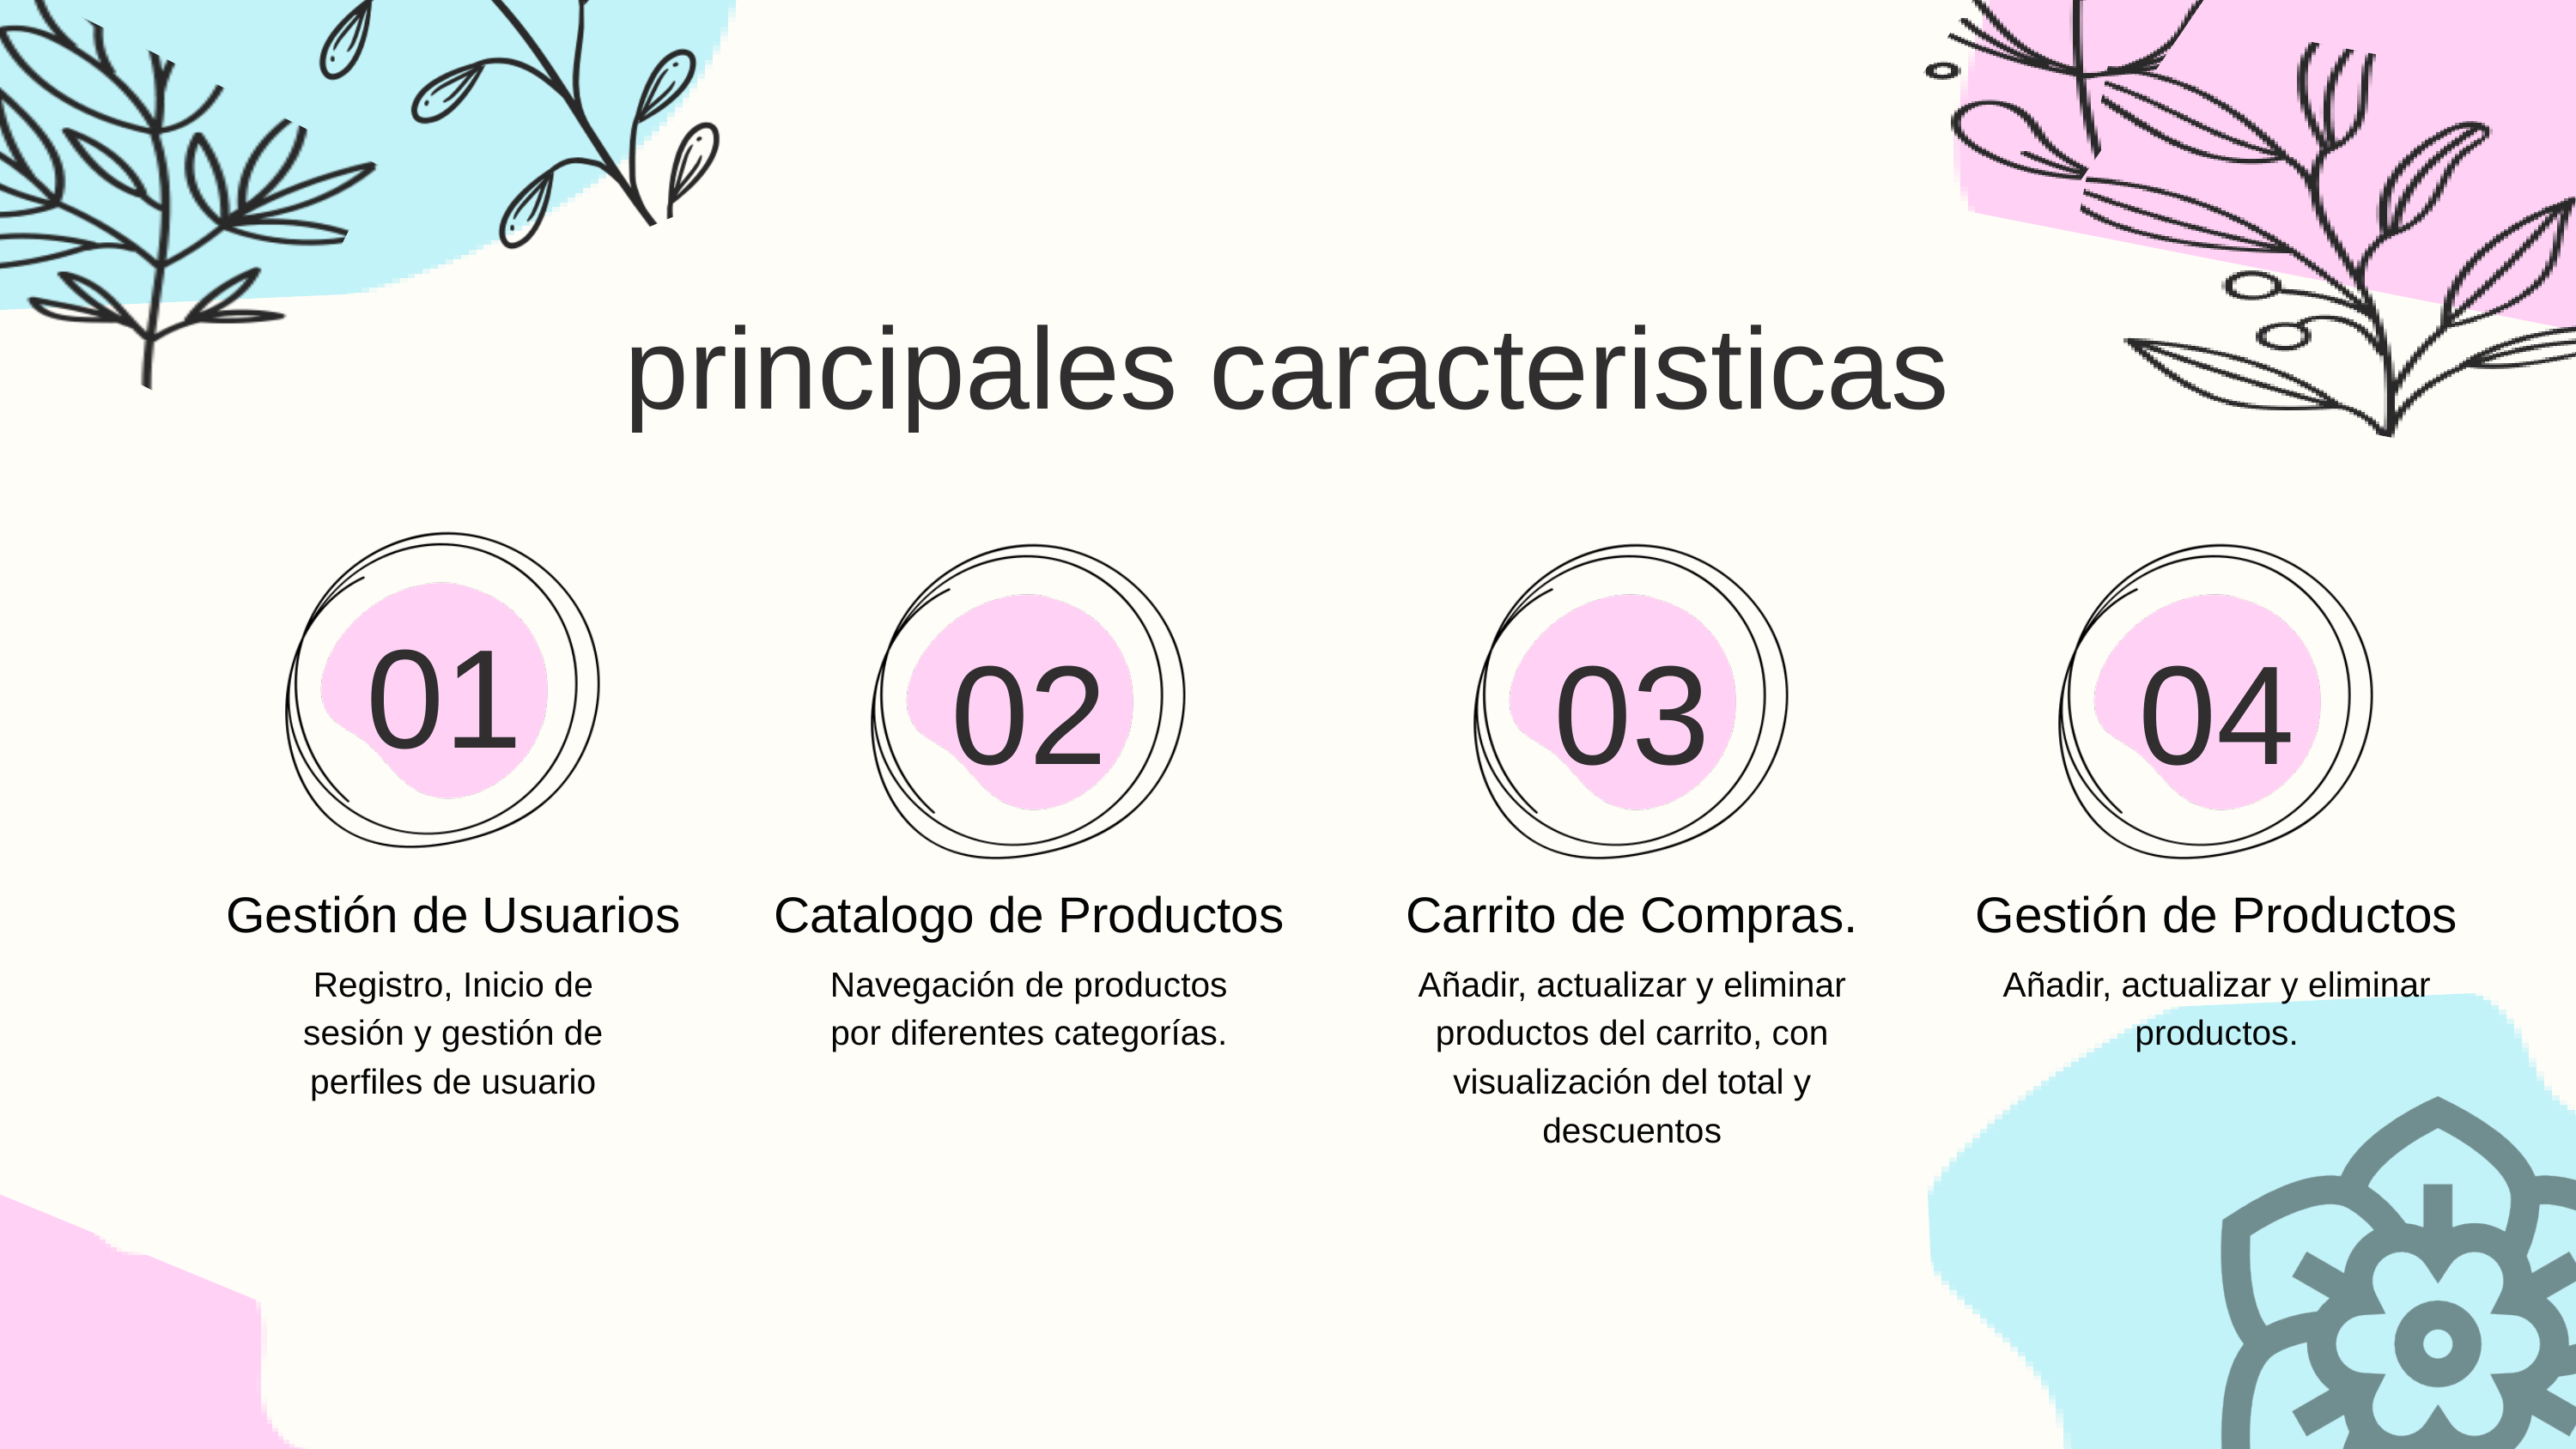

principales caracteristicas

02

03

04
01

Gestión de Usuarios
Catalogo de Productos
Carrito de Compras.
Gestión de Productos
Registro, Inicio de sesión y gestión de perfiles de usuario
Navegación de productos por diferentes categorías.
Añadir, actualizar y eliminar productos del carrito, con visualización del total y descuentos
Añadir, actualizar y eliminar productos.